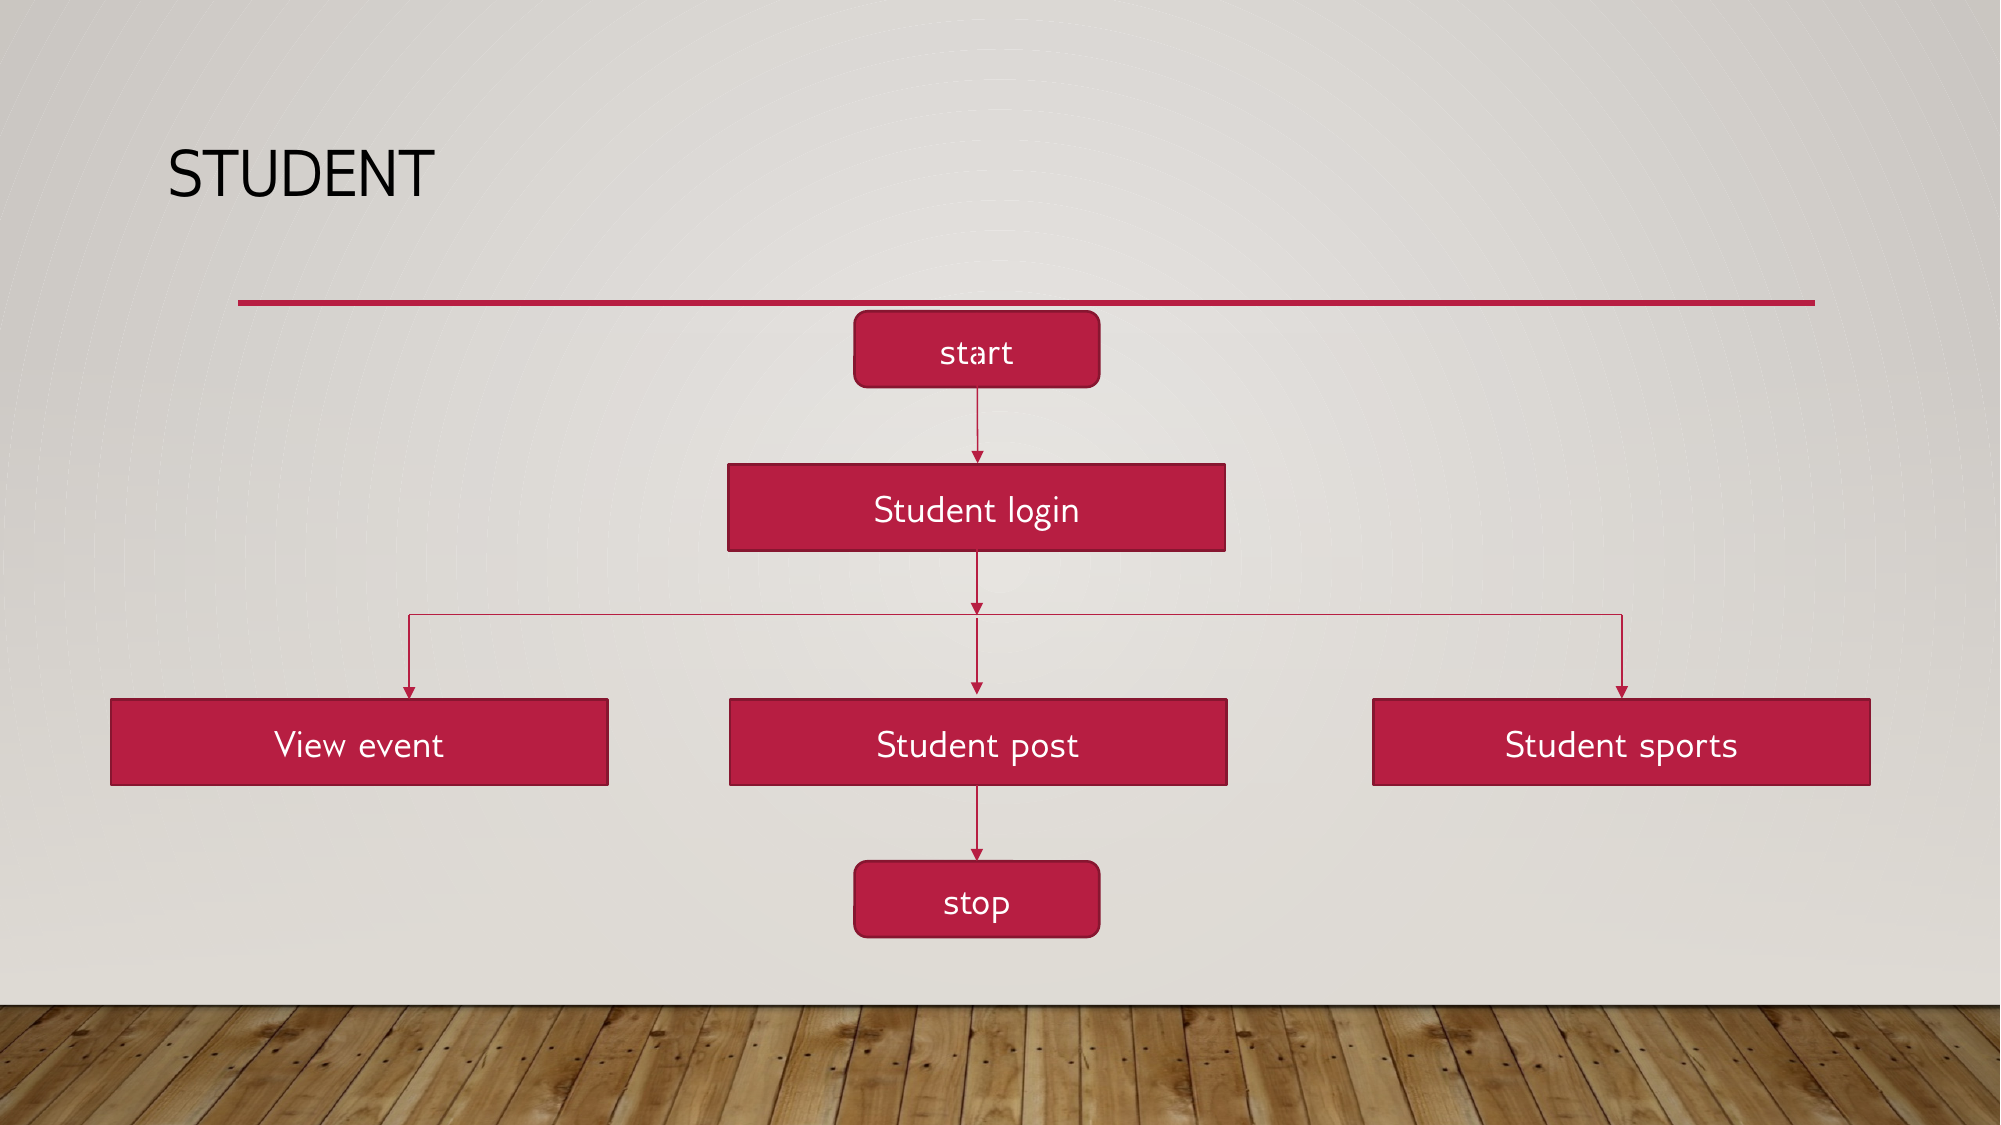

# student
start
Student login
Student sports
View event
Student post
stop